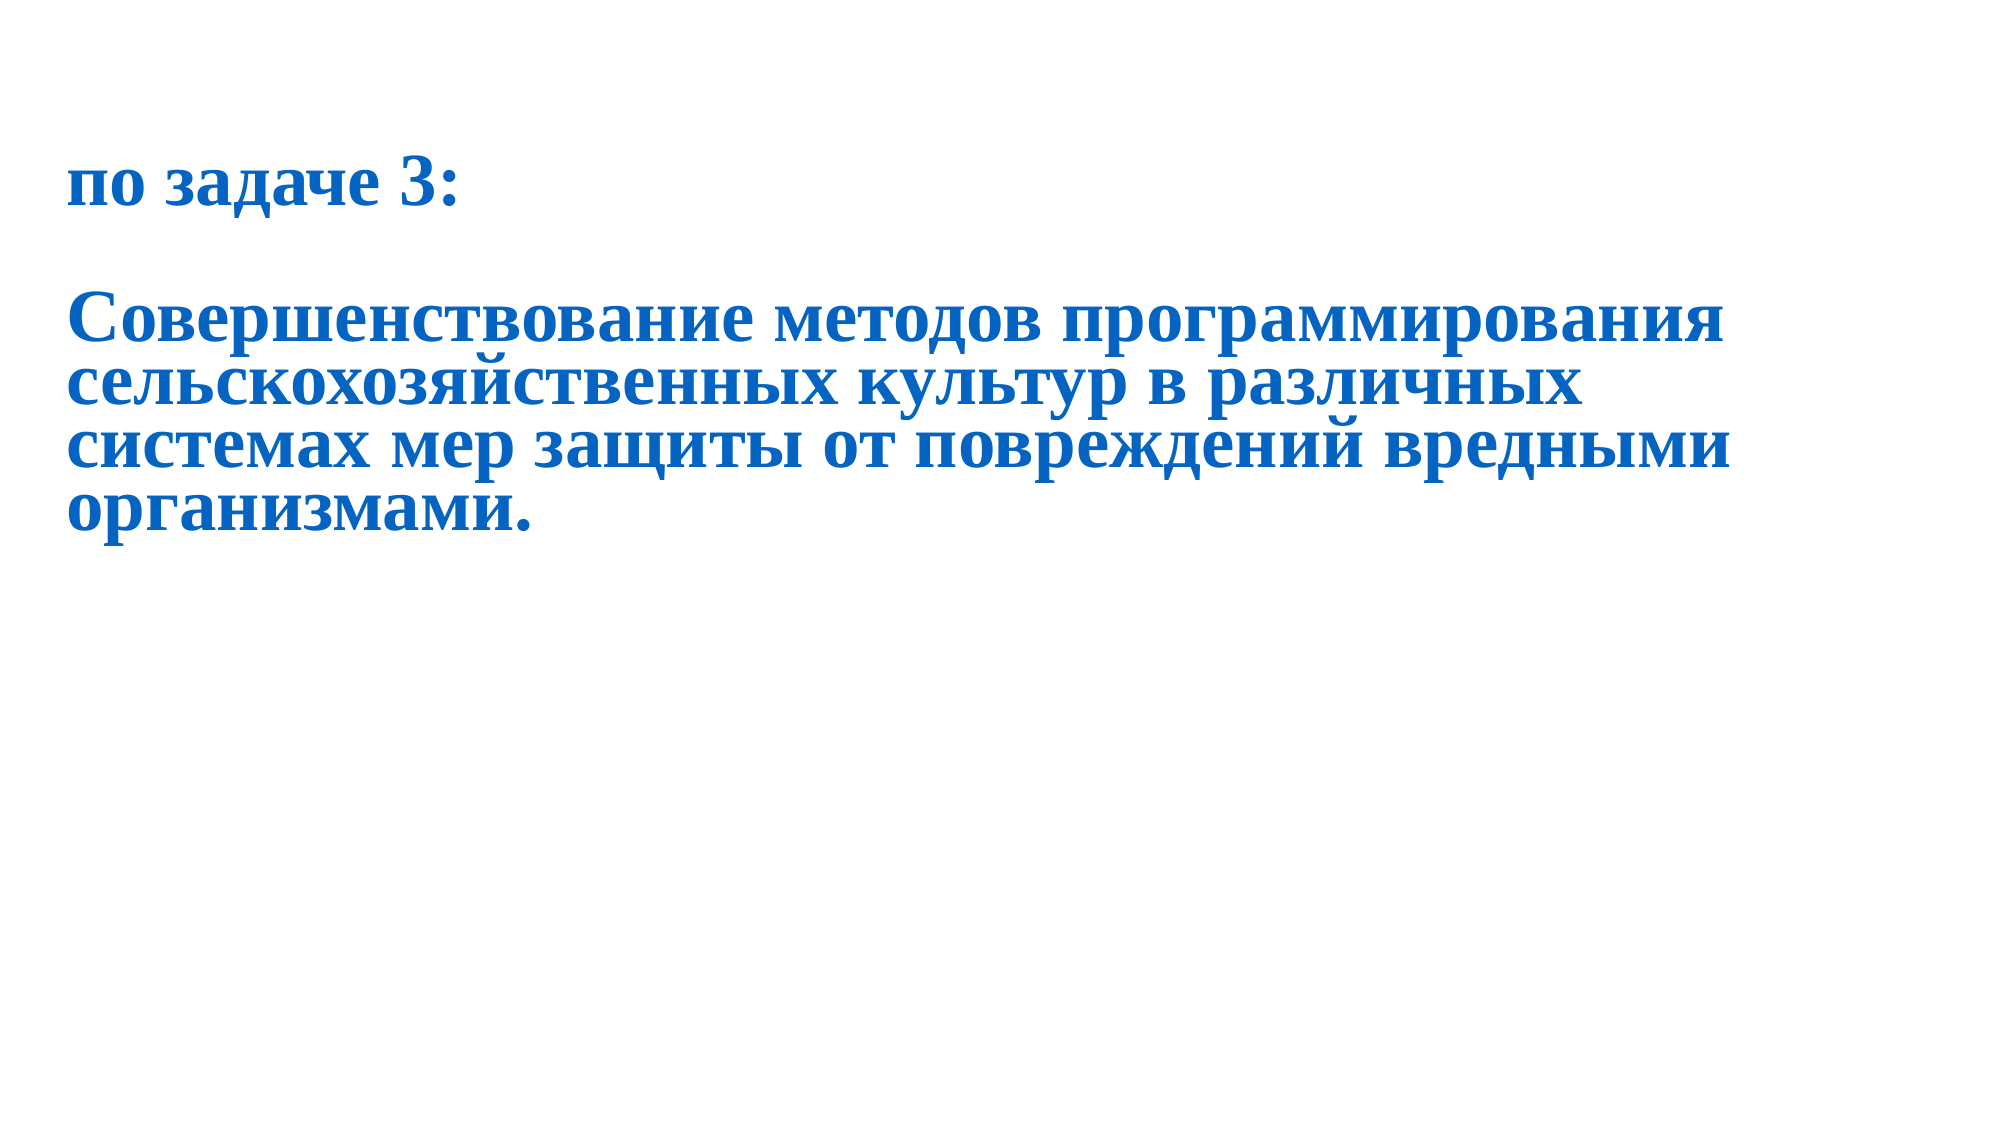

по задаче 3:

Совершенствование методов программирования сельскохозяйственных культур в различных системах мер защиты от повреждений вредными организмами.